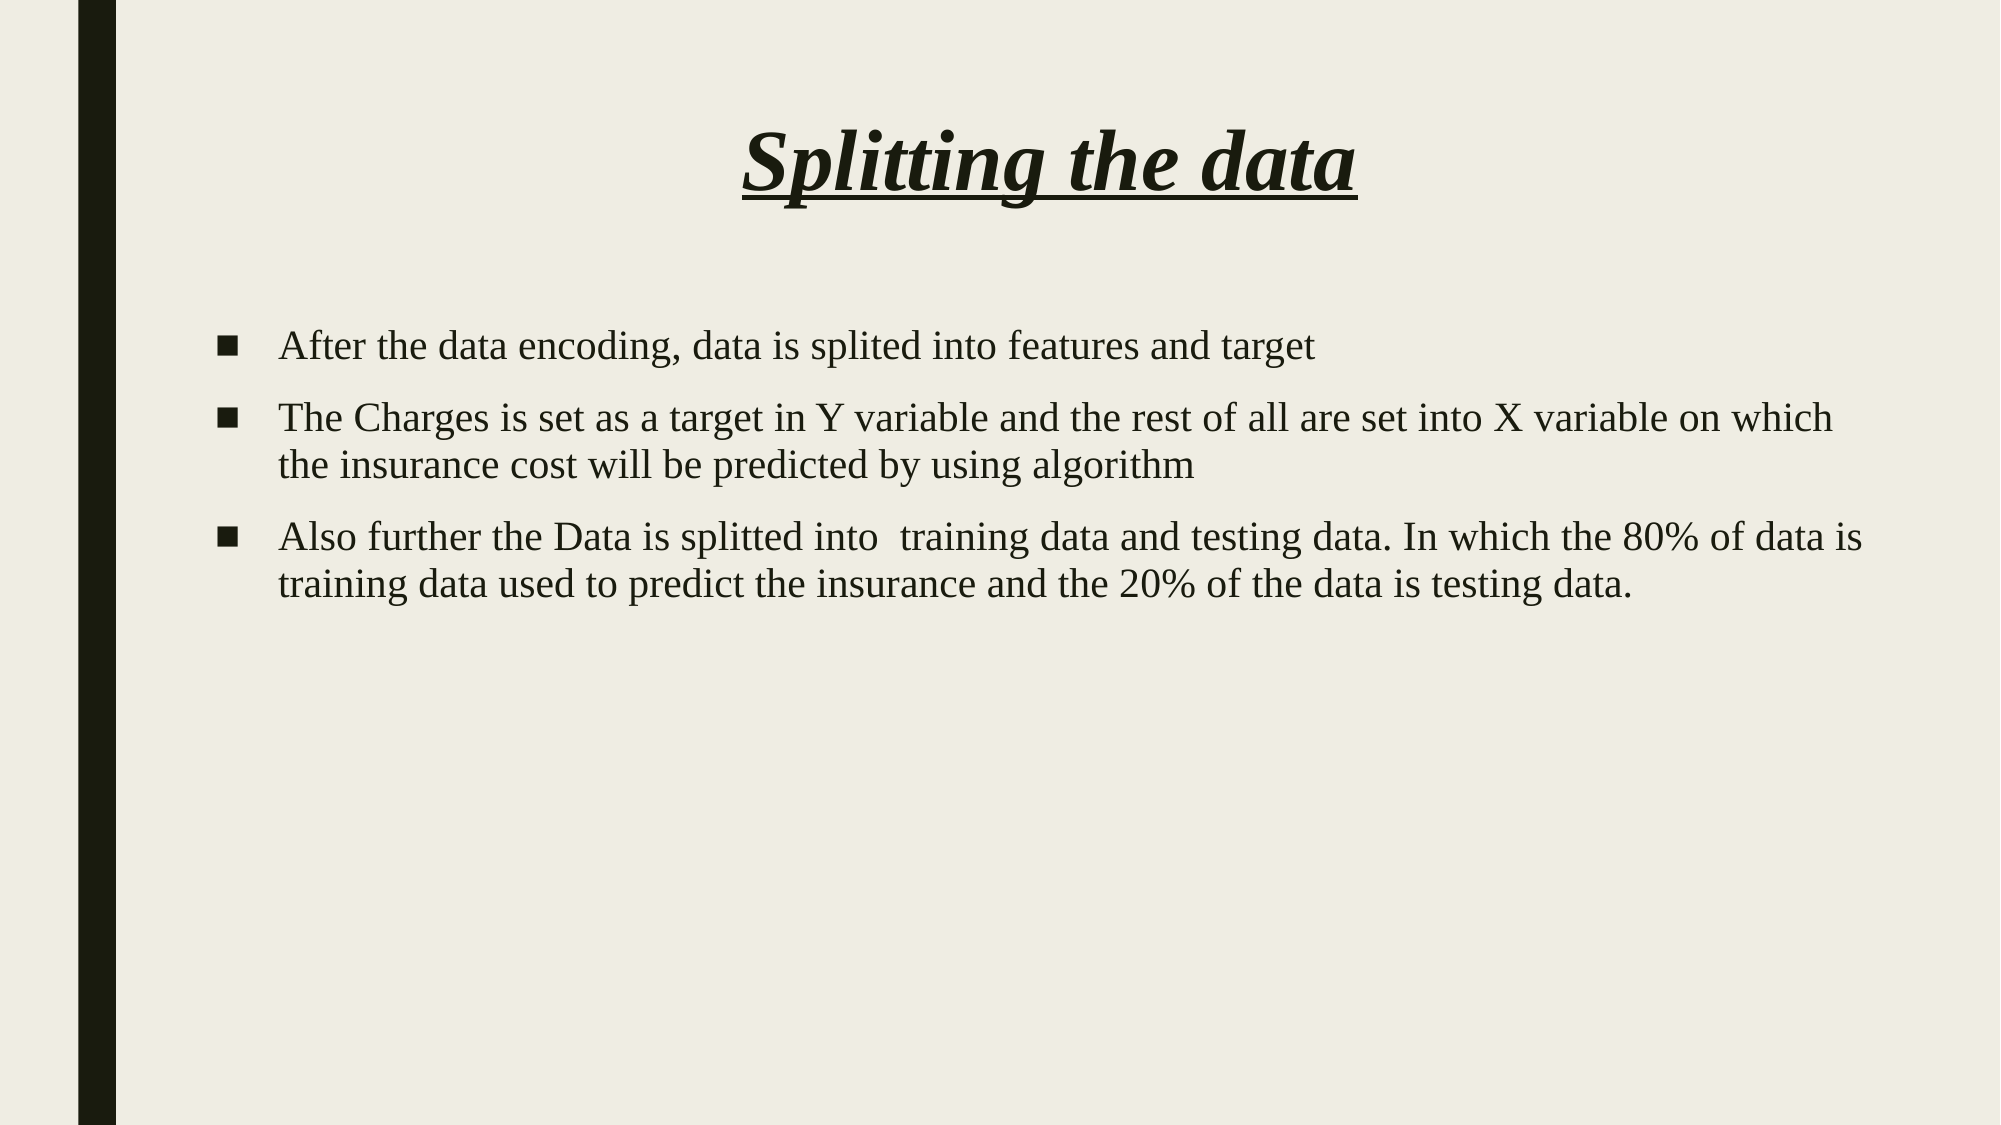

# Splitting the data
After the data encoding, data is splited into features and target
The Charges is set as a target in Y variable and the rest of all are set into X variable on which the insurance cost will be predicted by using algorithm
Also further the Data is splitted into  training data and testing data. In which the 80% of data is training data used to predict the insurance and the 20% of the data is testing data.